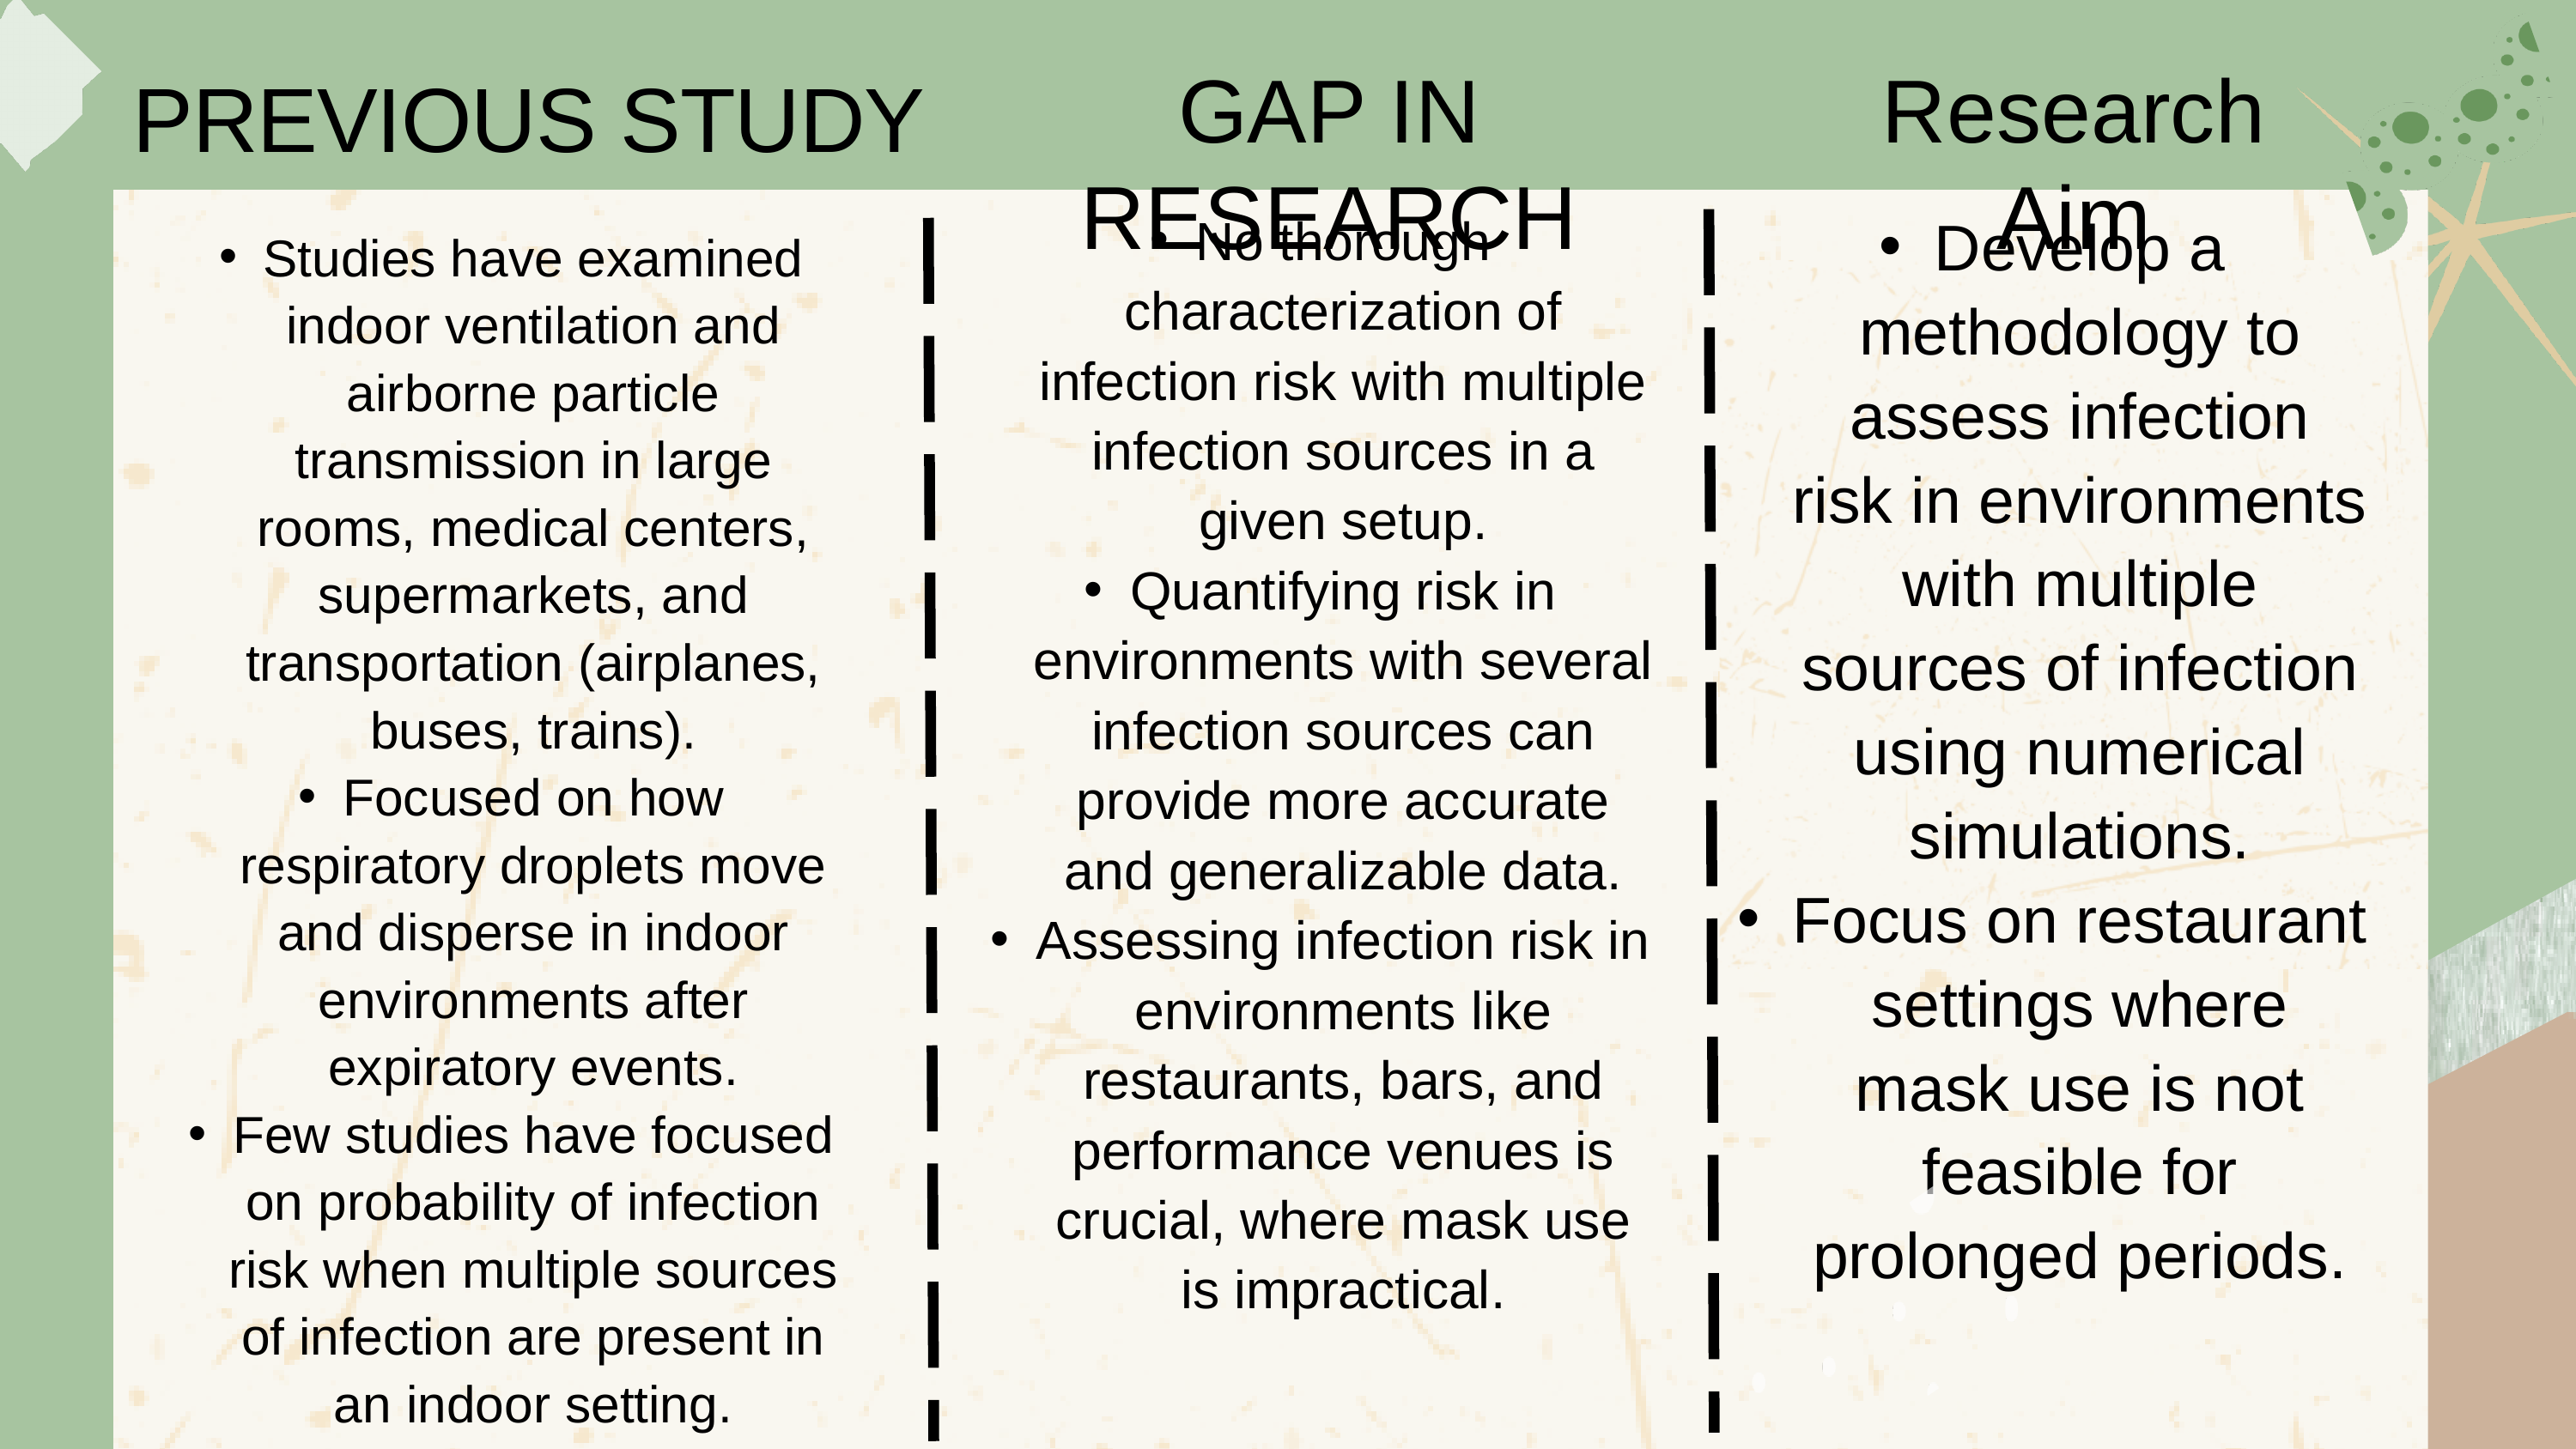

GAP IN RESEARCH
Research Aim
PREVIOUS STUDY

Develop a methodology to assess infection risk in environments with multiple sources of infection using numerical simulations.
Focus on restaurant settings where mask use is not feasible for prolonged periods.

No thorough characterization of infection risk with multiple infection sources in a given setup.
Quantifying risk in environments with several infection sources can provide more accurate and generalizable data.
Assessing infection risk in environments like restaurants, bars, and performance venues is crucial, where mask use is impractical.

Studies have examined indoor ventilation and airborne particle transmission in large rooms, medical centers, supermarkets, and transportation (airplanes, buses, trains).
Focused on how respiratory droplets move and disperse in indoor environments after expiratory events.
Few studies have focused on probability of infection risk when multiple sources of infection are present in an indoor setting.